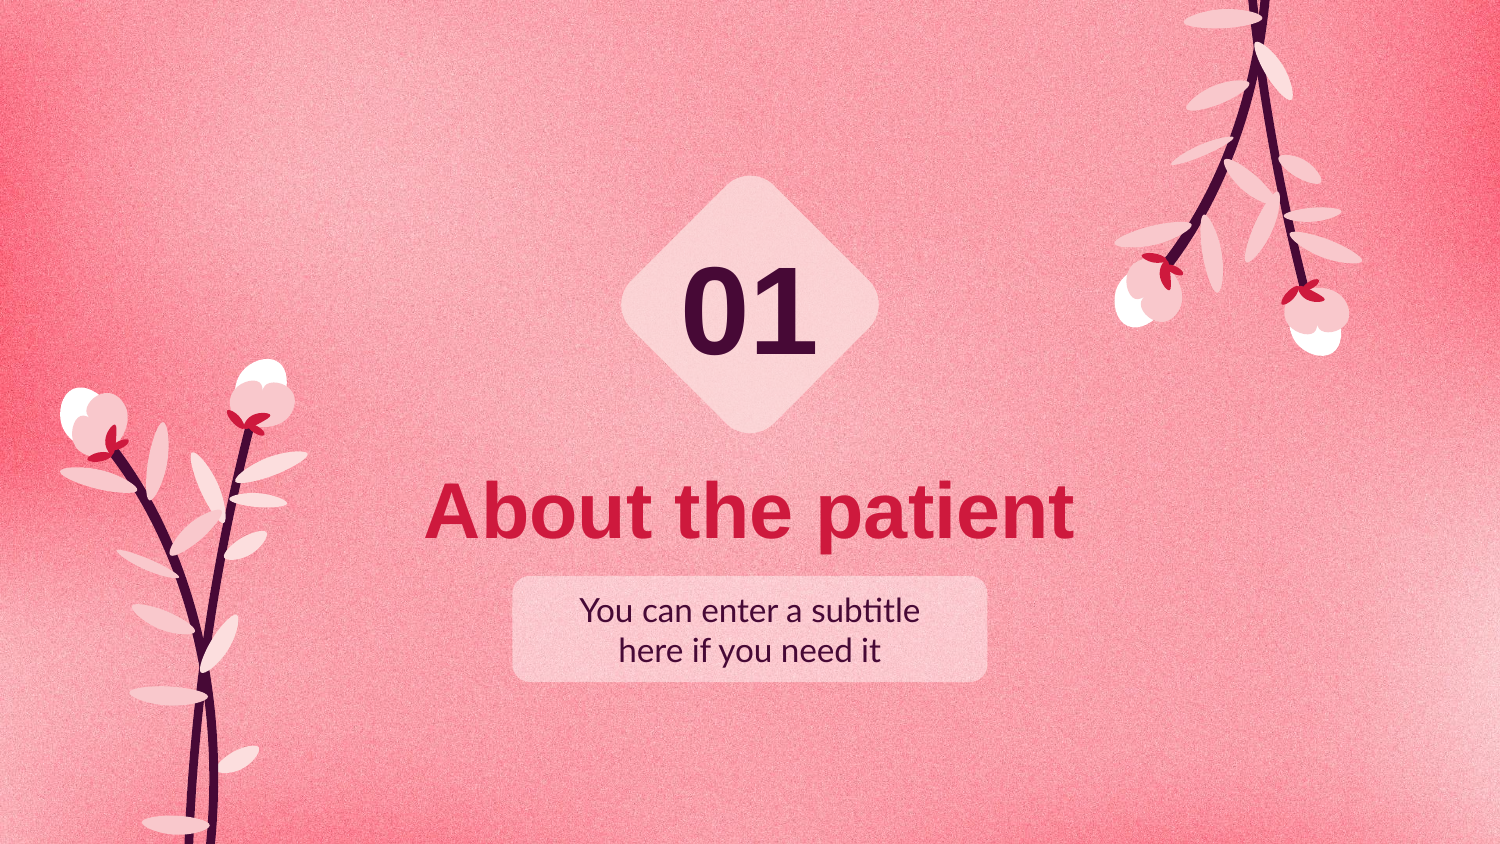

01

# About the patient

You can enter a subtitle here if you need it